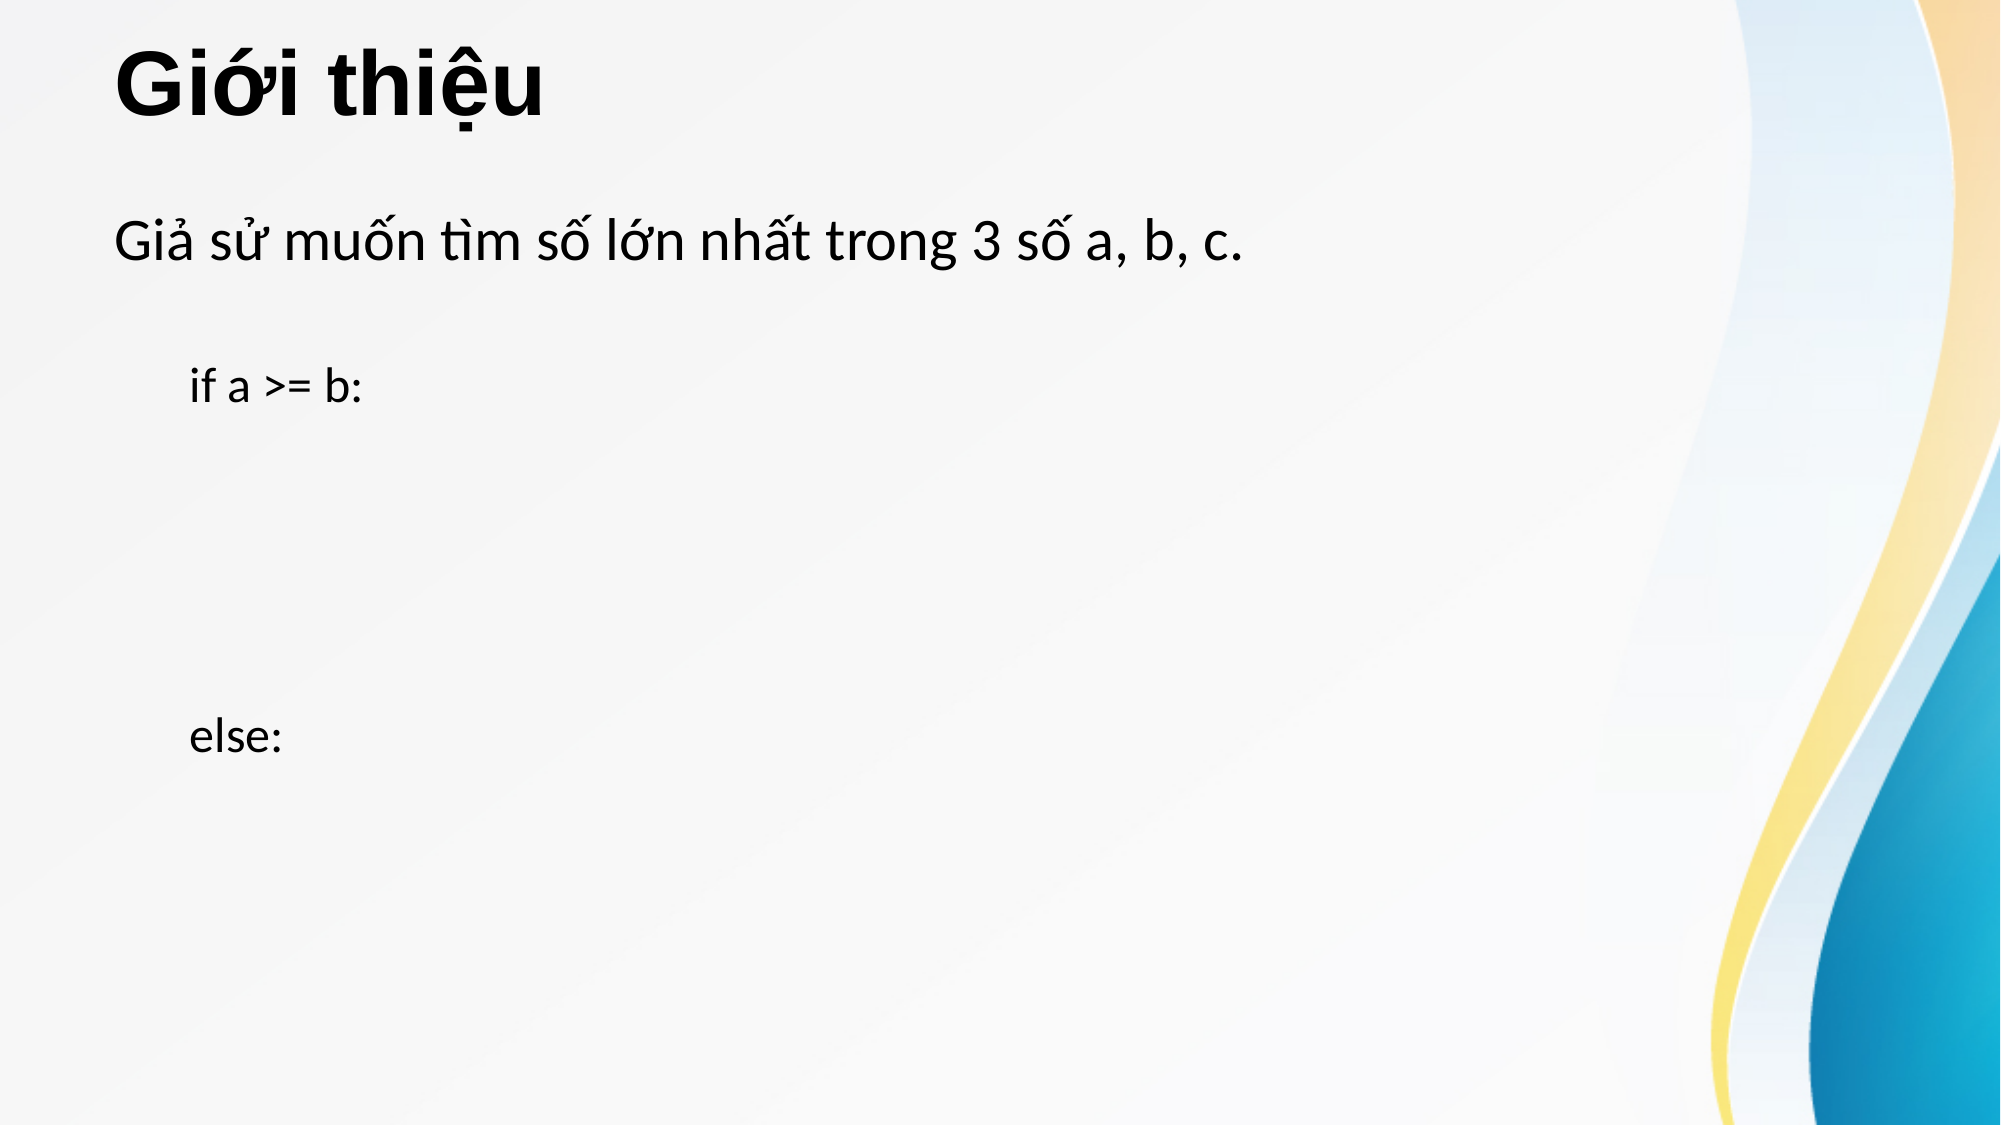

# Giới thiệu
Giả sử muốn tìm số lớn nhất trong 3 số a, b, c.

if a >= b:

else: